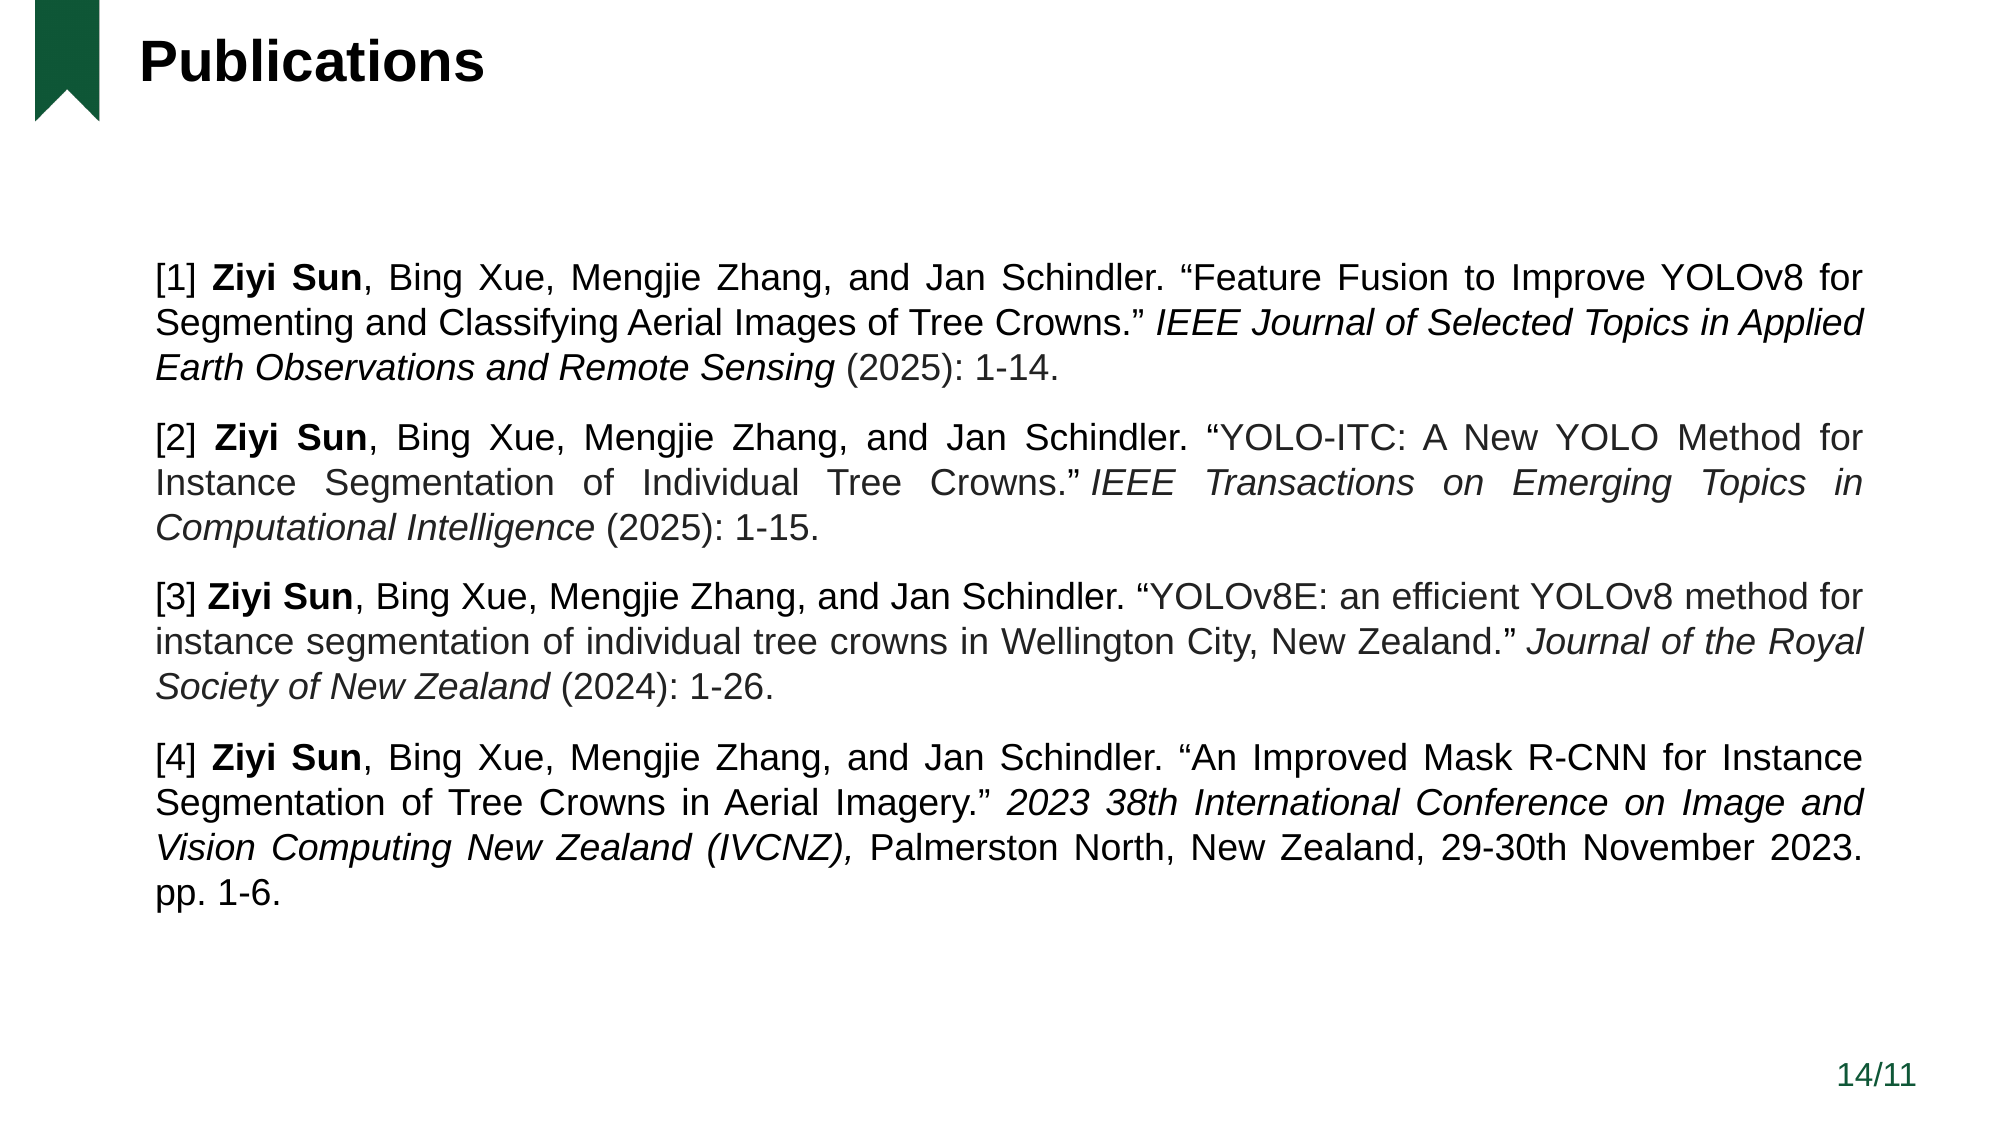

Publications
[1] Ziyi Sun, Bing Xue, Mengjie Zhang, and Jan Schindler. “Feature Fusion to Improve YOLOv8 for Segmenting and Classifying Aerial Images of Tree Crowns.” IEEE Journal of Selected Topics in Applied Earth Observations and Remote Sensing (2025): 1-14.
[2] Ziyi Sun, Bing Xue, Mengjie Zhang, and Jan Schindler. “YOLO-ITC: A New YOLO Method for Instance Segmentation of Individual Tree Crowns.” IEEE Transactions on Emerging Topics in Computational Intelligence (2025): 1-15.
[3] Ziyi Sun, Bing Xue, Mengjie Zhang, and Jan Schindler. “YOLOv8E: an efficient YOLOv8 method for instance segmentation of individual tree crowns in Wellington City, New Zealand.” Journal of the Royal Society of New Zealand (2024): 1-26.
[4] Ziyi Sun, Bing Xue, Mengjie Zhang, and Jan Schindler. “An Improved Mask R-CNN for Instance Segmentation of Tree Crowns in Aerial Imagery.” 2023 38th International Conference on Image and Vision Computing New Zealand (IVCNZ), Palmerston North, New Zealand, 29-30th November 2023. pp. 1-6.
14